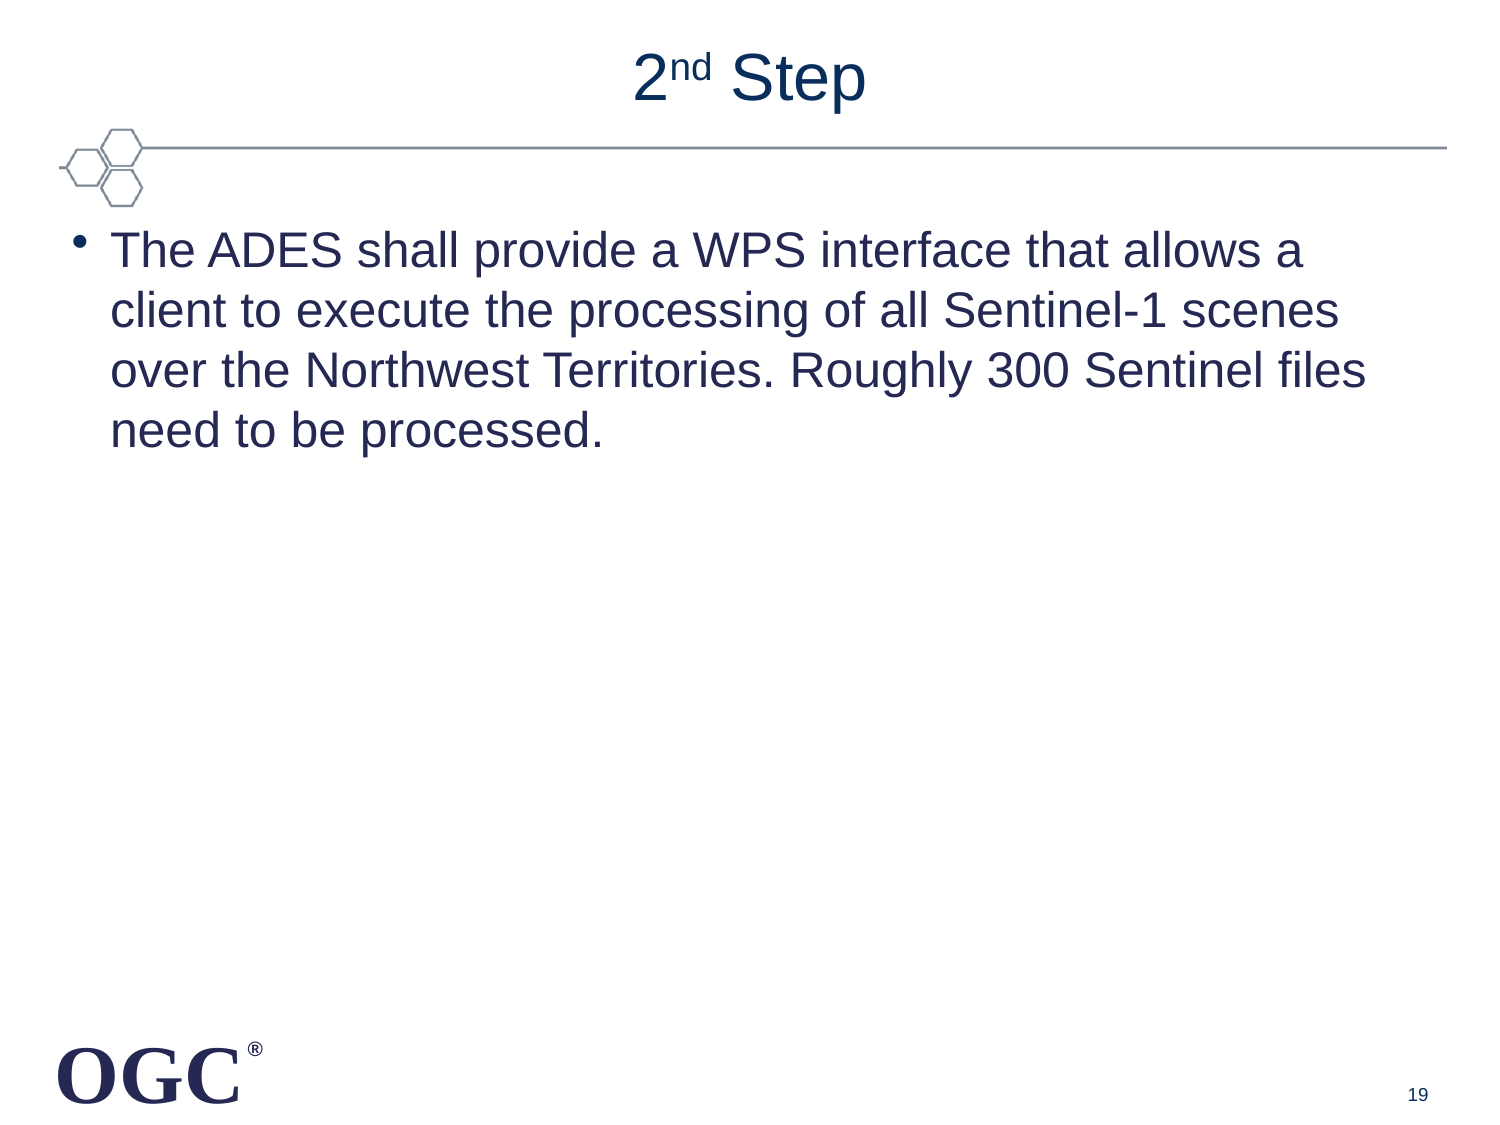

# 2nd Step
The ADES shall provide a WPS interface that allows a client to execute the processing of all Sentinel-1 scenes over the Northwest Territories. Roughly 300 Sentinel files need to be processed.
19